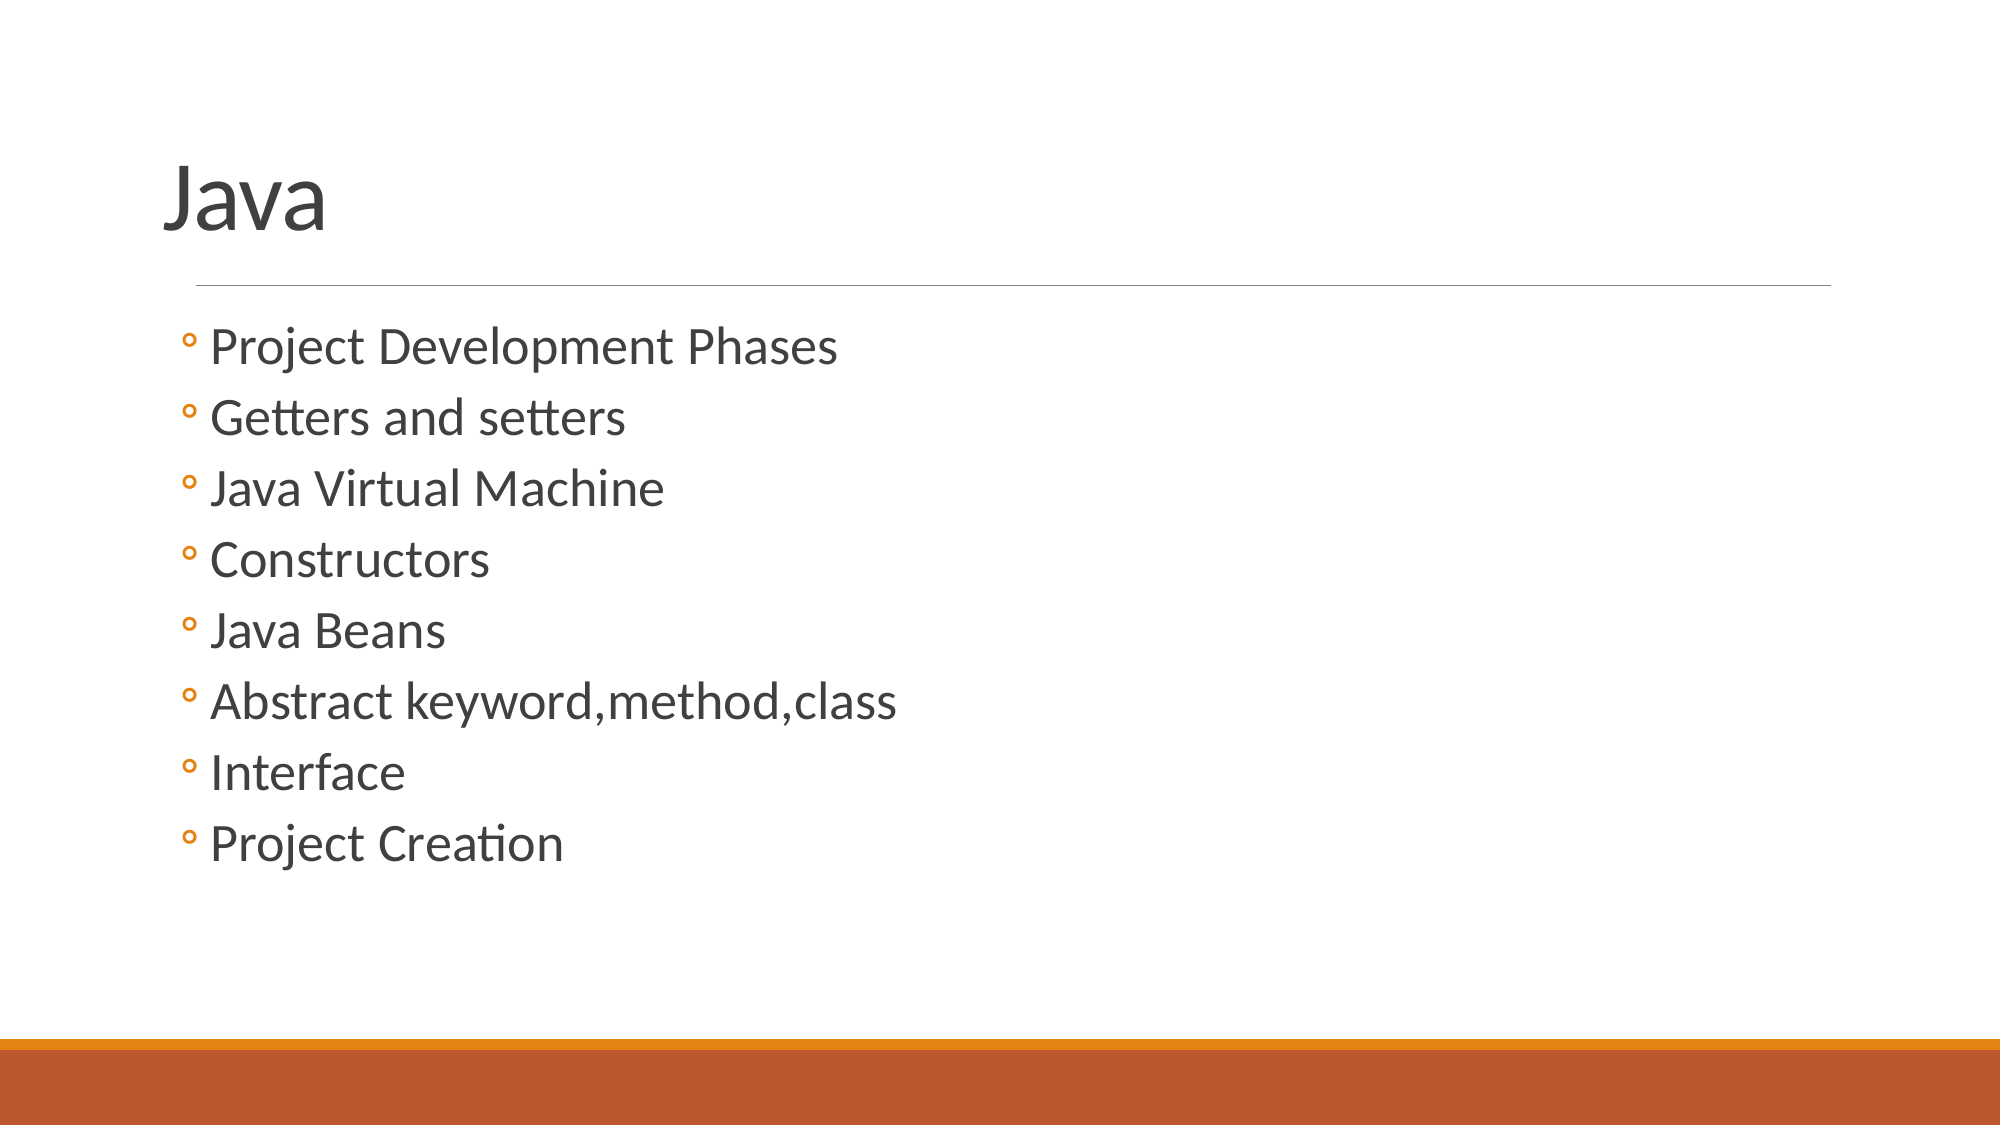

# Java
Project Development Phases
Getters and setters
Java Virtual Machine
Constructors
Java Beans
Abstract keyword,method,class
Interface
Project Creation